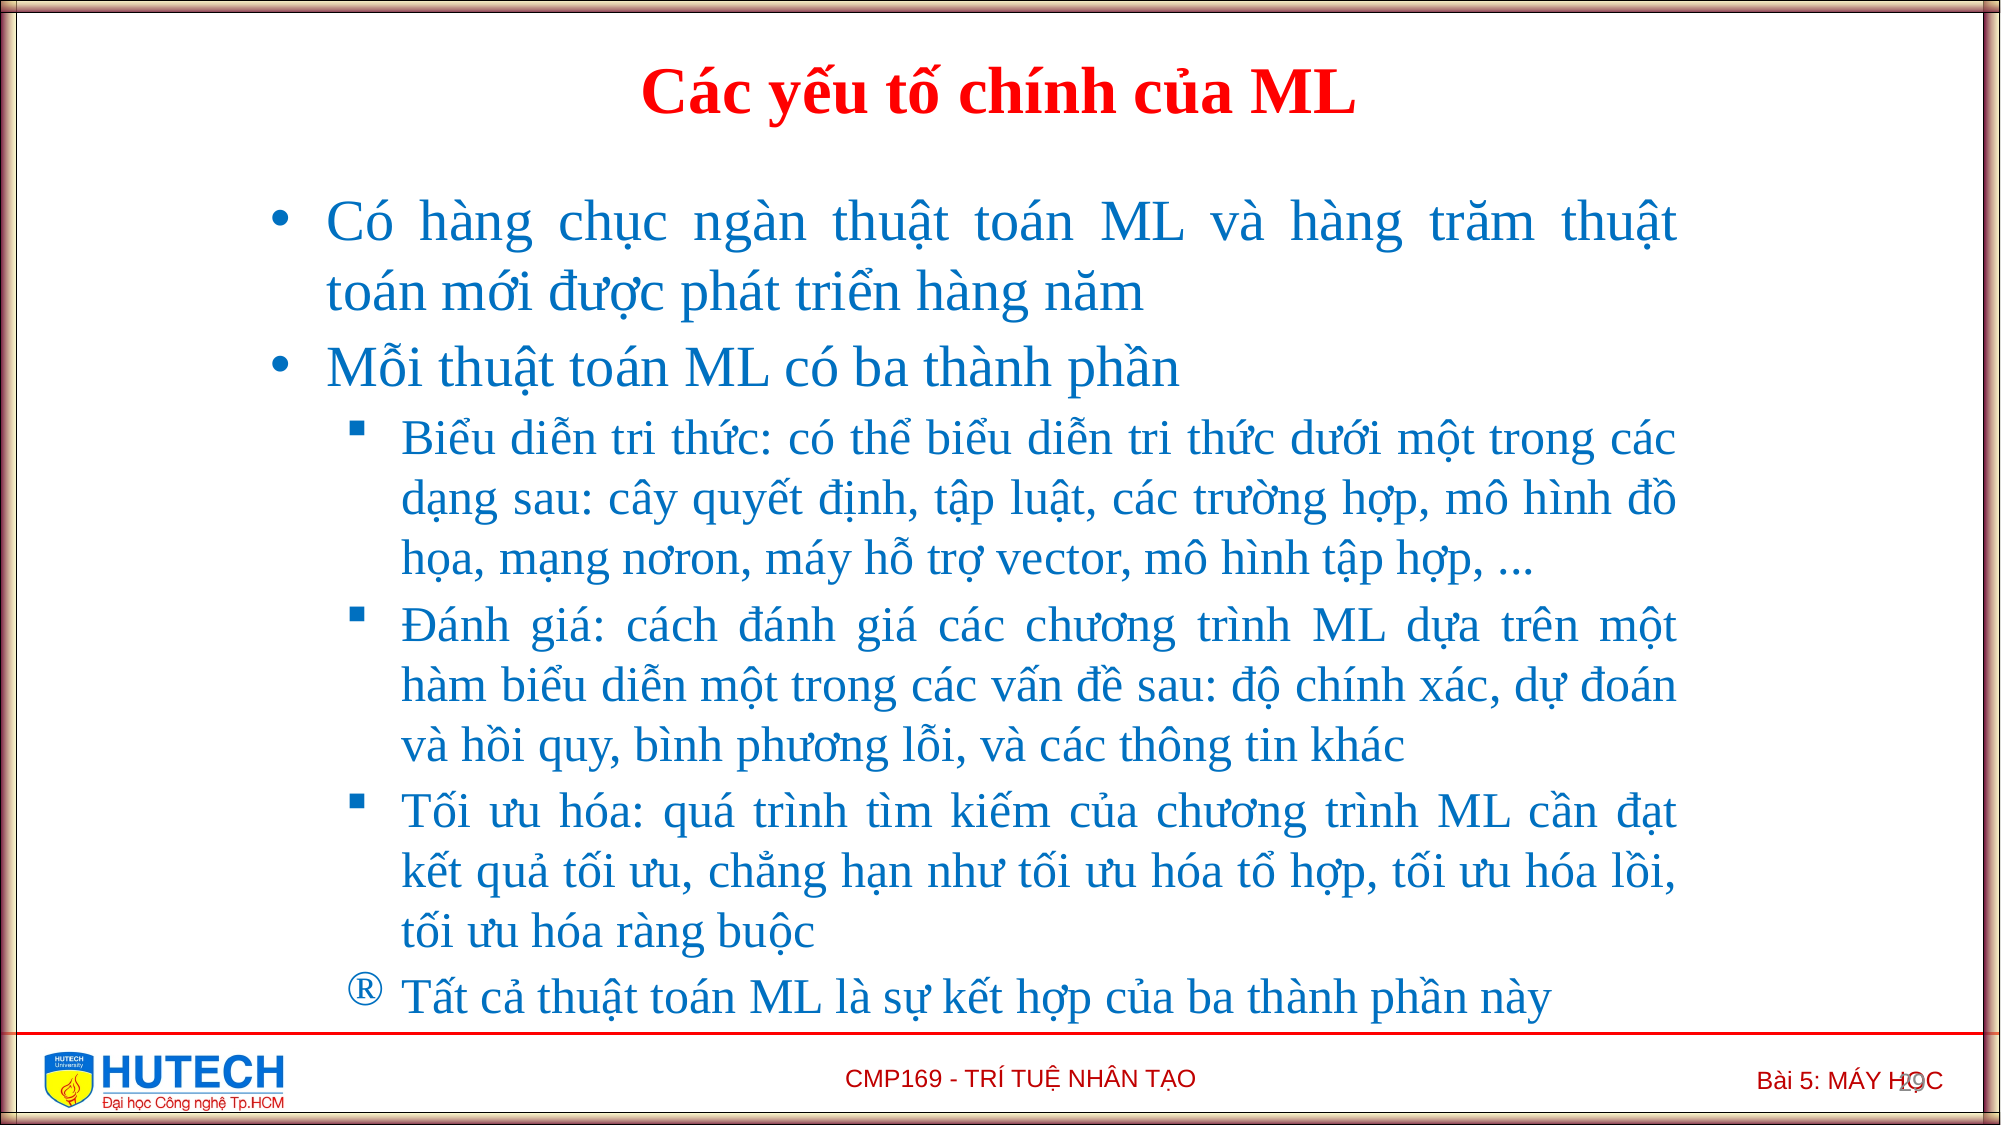

Các yếu tố chính của ML
Có hàng chục ngàn thuật toán ML và hàng trăm thuật toán mới được phát triển hàng năm
Mỗi thuật toán ML có ba thành phần
Biểu diễn tri thức: có thể biểu diễn tri thức dưới một trong các dạng sau: cây quyết định, tập luật, các trường hợp, mô hình đồ họa, mạng nơron, máy hỗ trợ vector, mô hình tập hợp, ...
Đánh giá: cách đánh giá các chương trình ML dựa trên một hàm biểu diễn một trong các vấn đề sau: độ chính xác, dự đoán và hồi quy, bình phương lỗi, và các thông tin khác
Tối ưu hóa: quá trình tìm kiếm của chương trình ML cần đạt kết quả tối ưu, chẳng hạn như tối ưu hóa tổ hợp, tối ưu hóa lồi, tối ưu hóa ràng buộc
Tất cả thuật toán ML là sự kết hợp của ba thành phần này
29